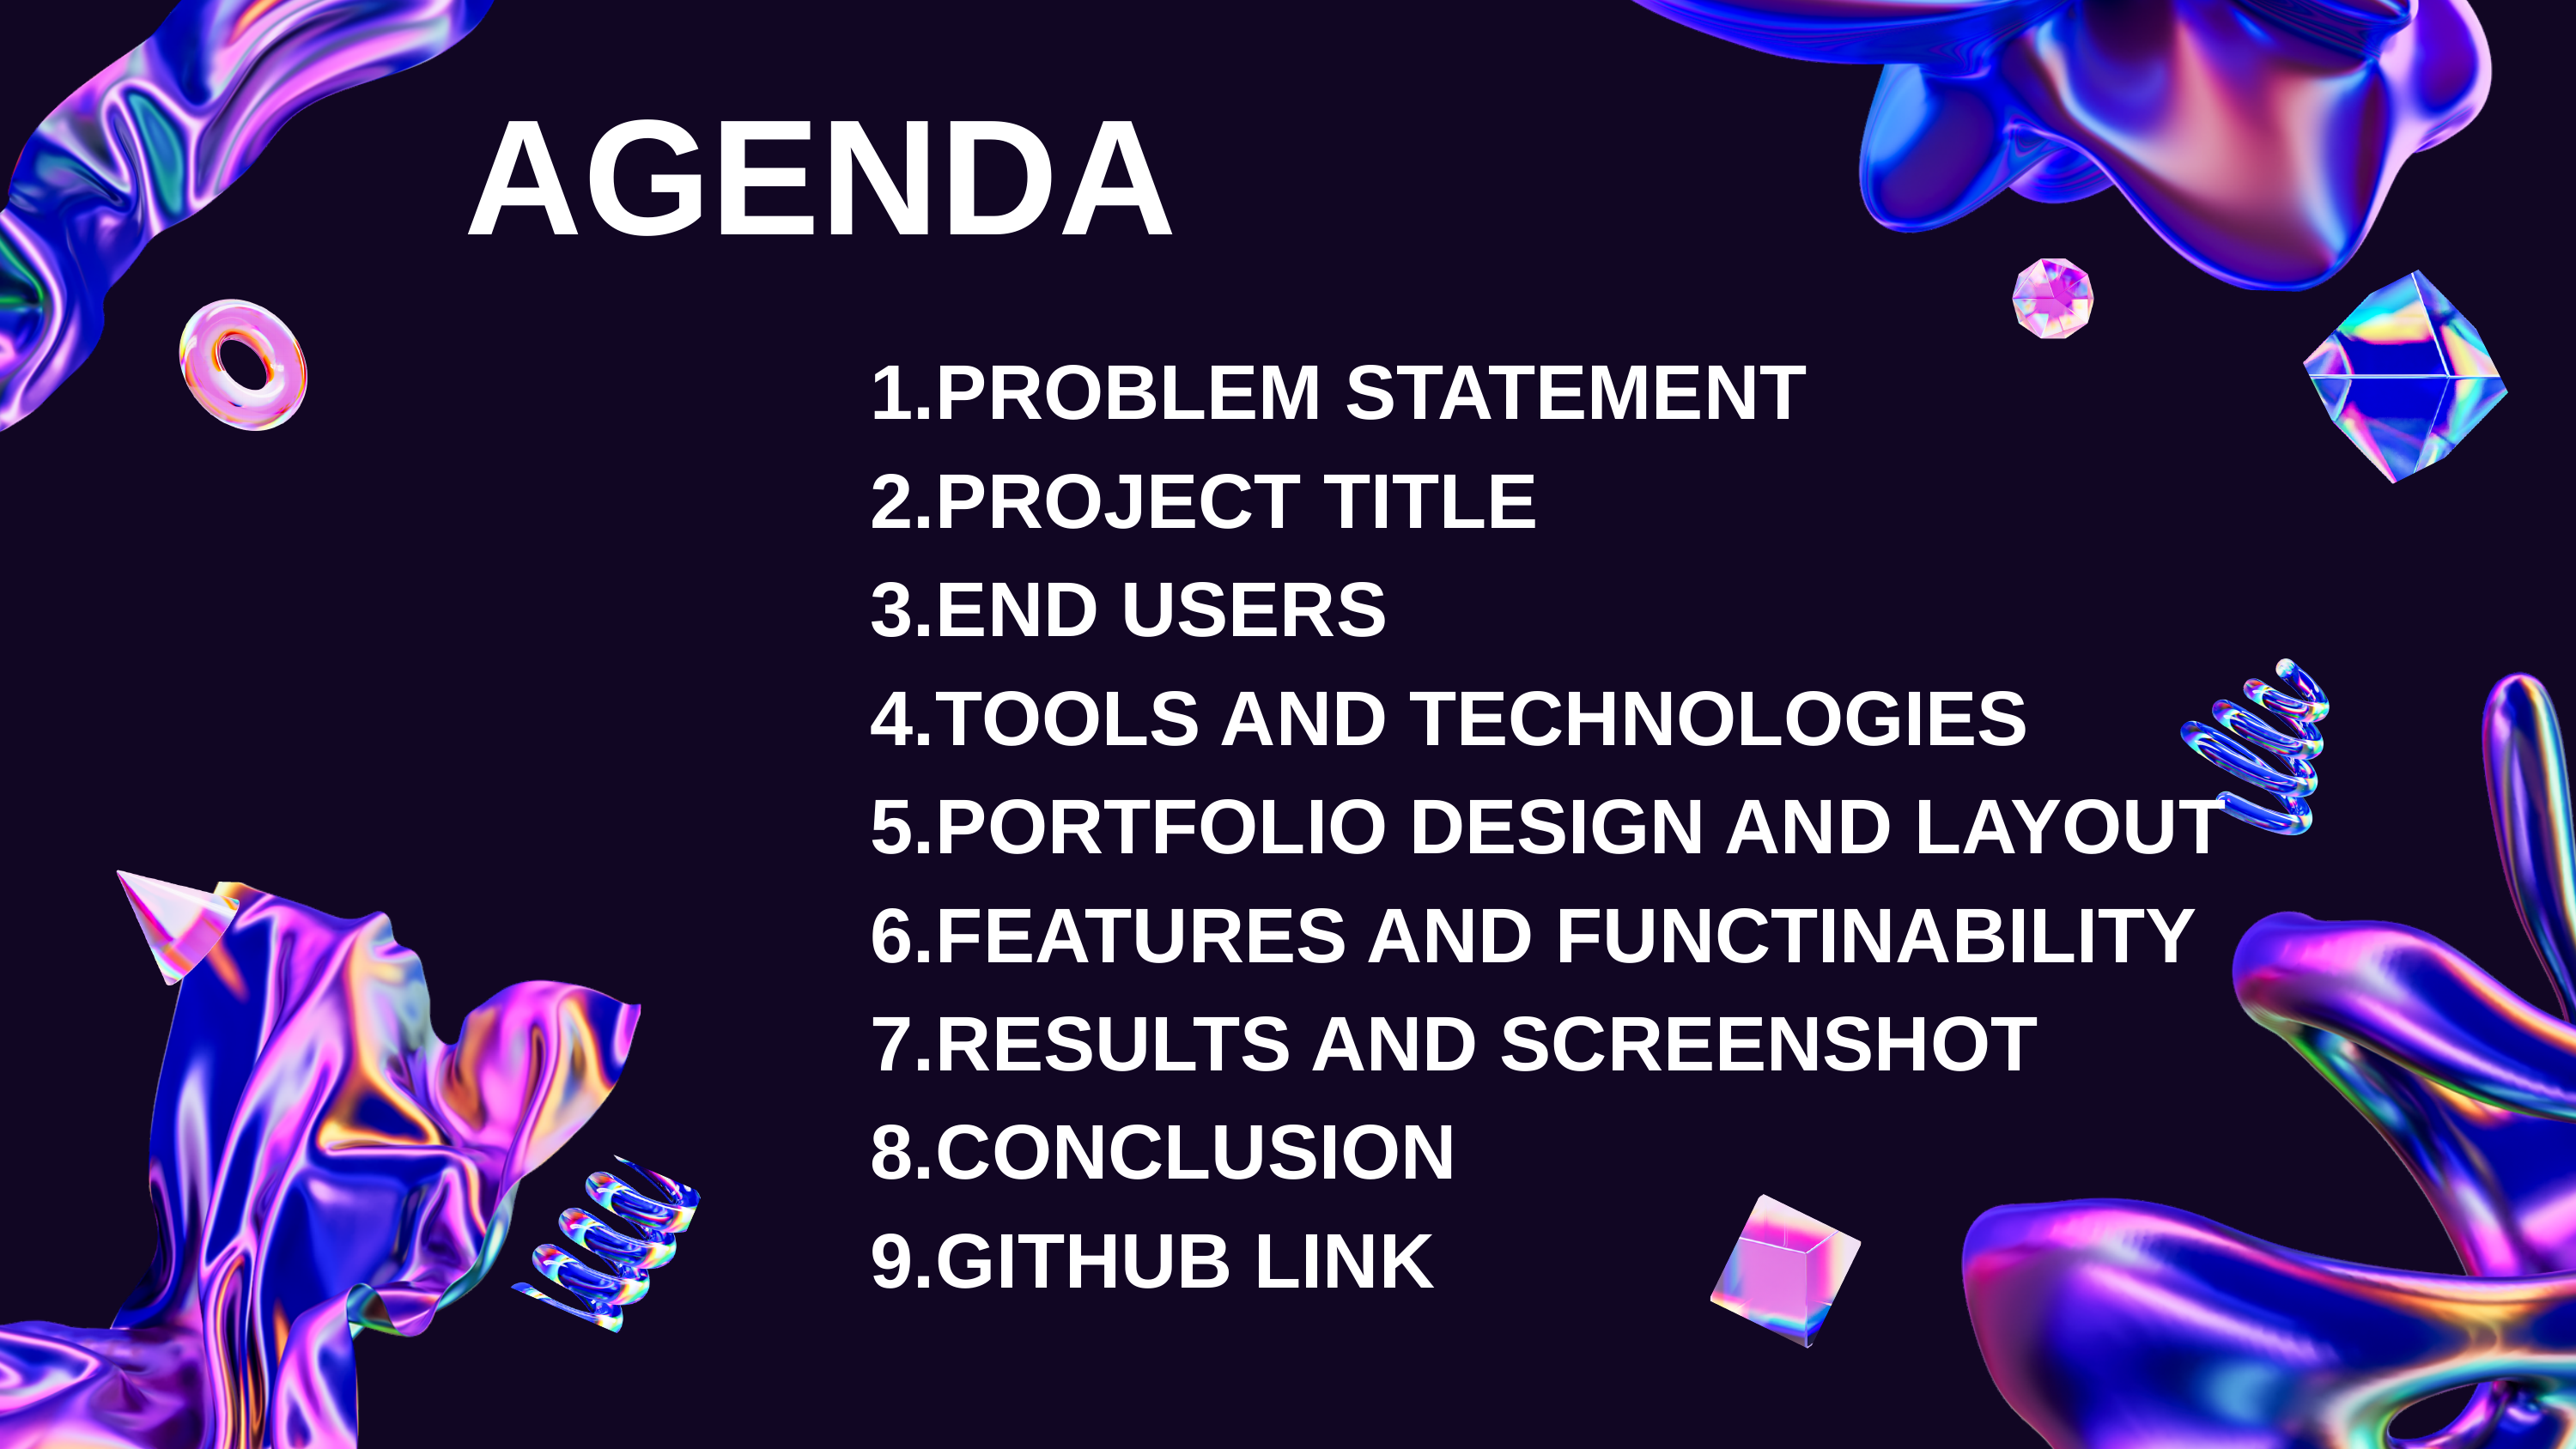

AGENDA

PROBLEM STATEMENT
PROJECT TITLE
END USERS
TOOLS AND TECHNOLOGIES
PORTFOLIO DESIGN AND LAYOUT
FEATURES AND FUNCTINABILITY
RESULTS AND SCREENSHOT
CONCLUSION
GITHUB LINK